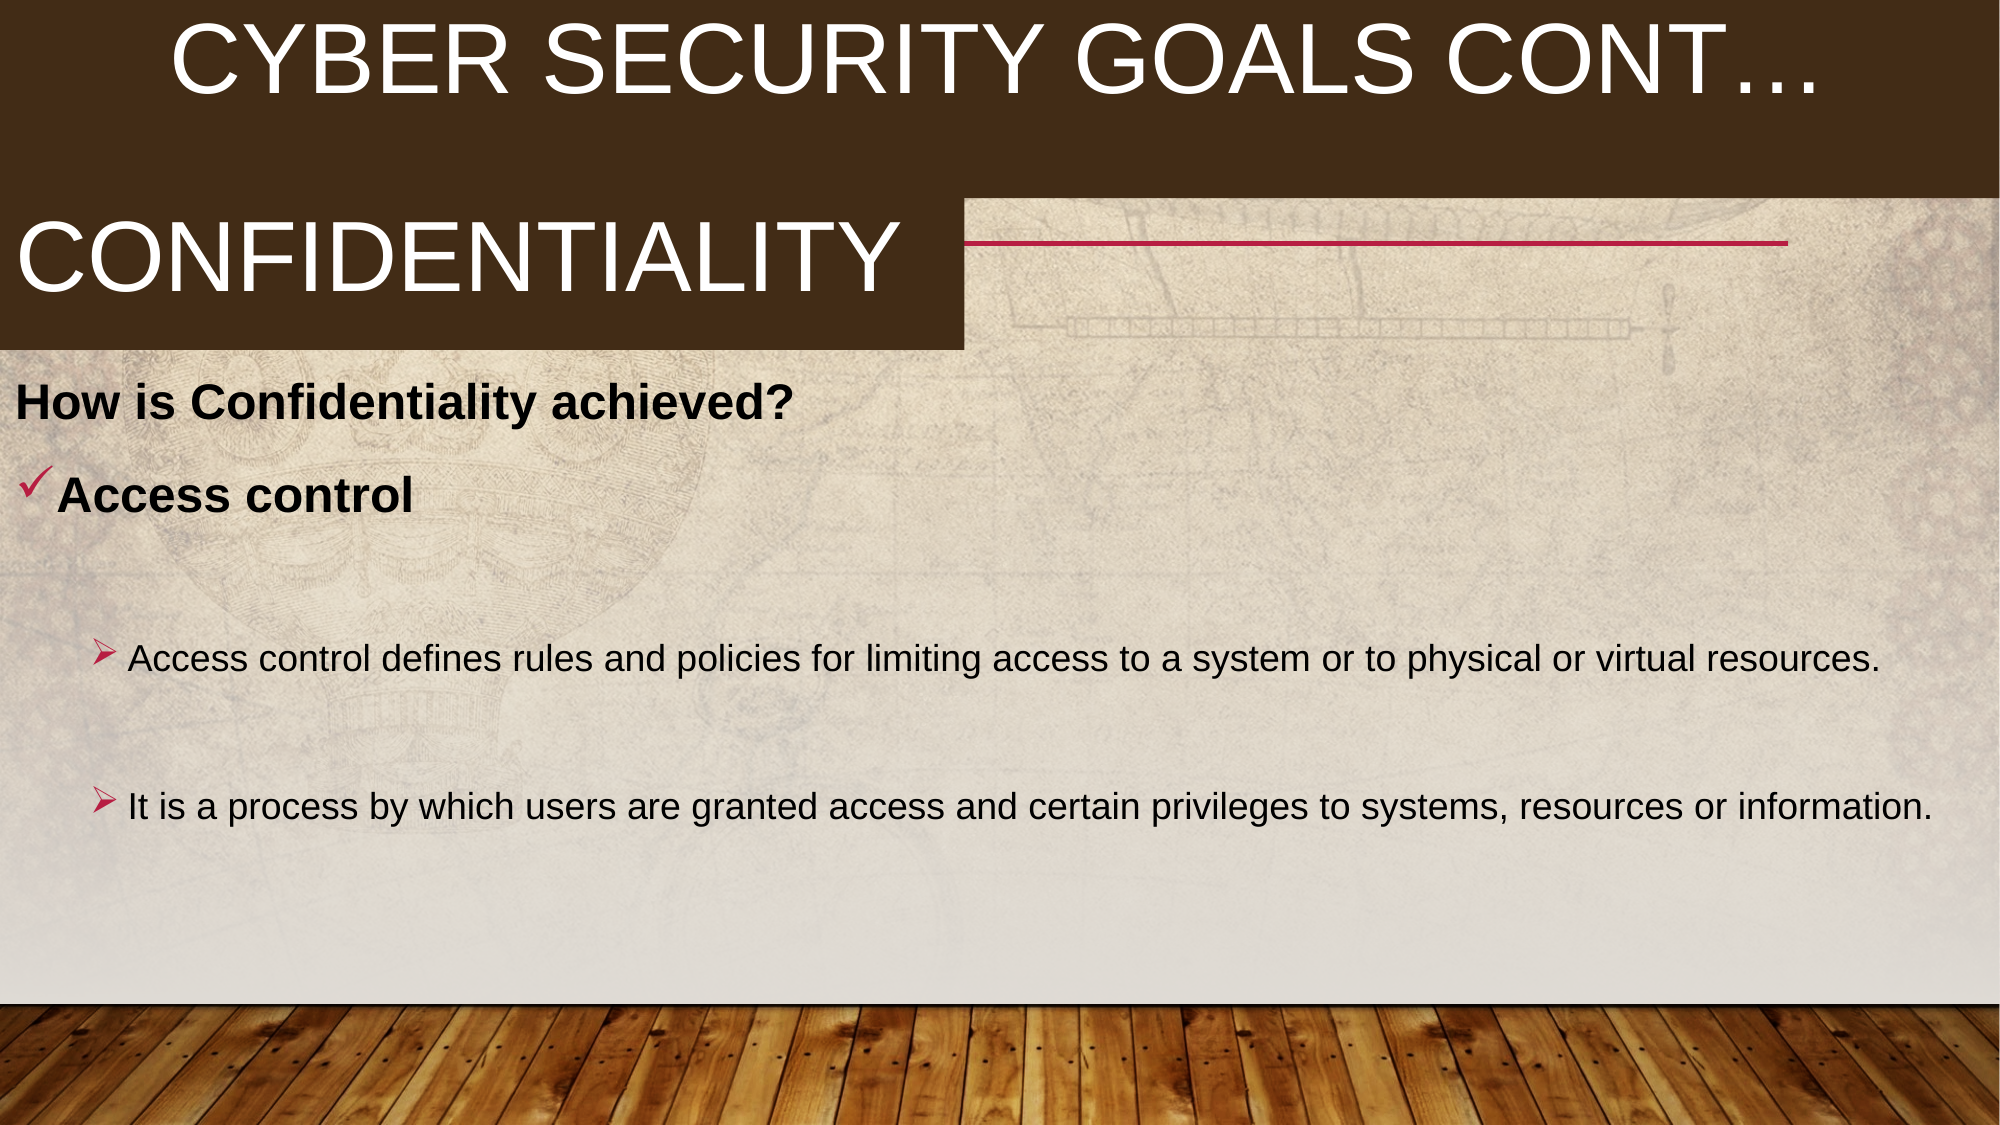

19
# CYBER SECURITY GOALS CONT…
CONFIDENTIALITY
How is Confidentiality achieved?
Access control

Access control defines rules and policies for limiting access to a system or to physical or virtual resources.

It is a process by which users are granted access and certain privileges to systems, resources or information.